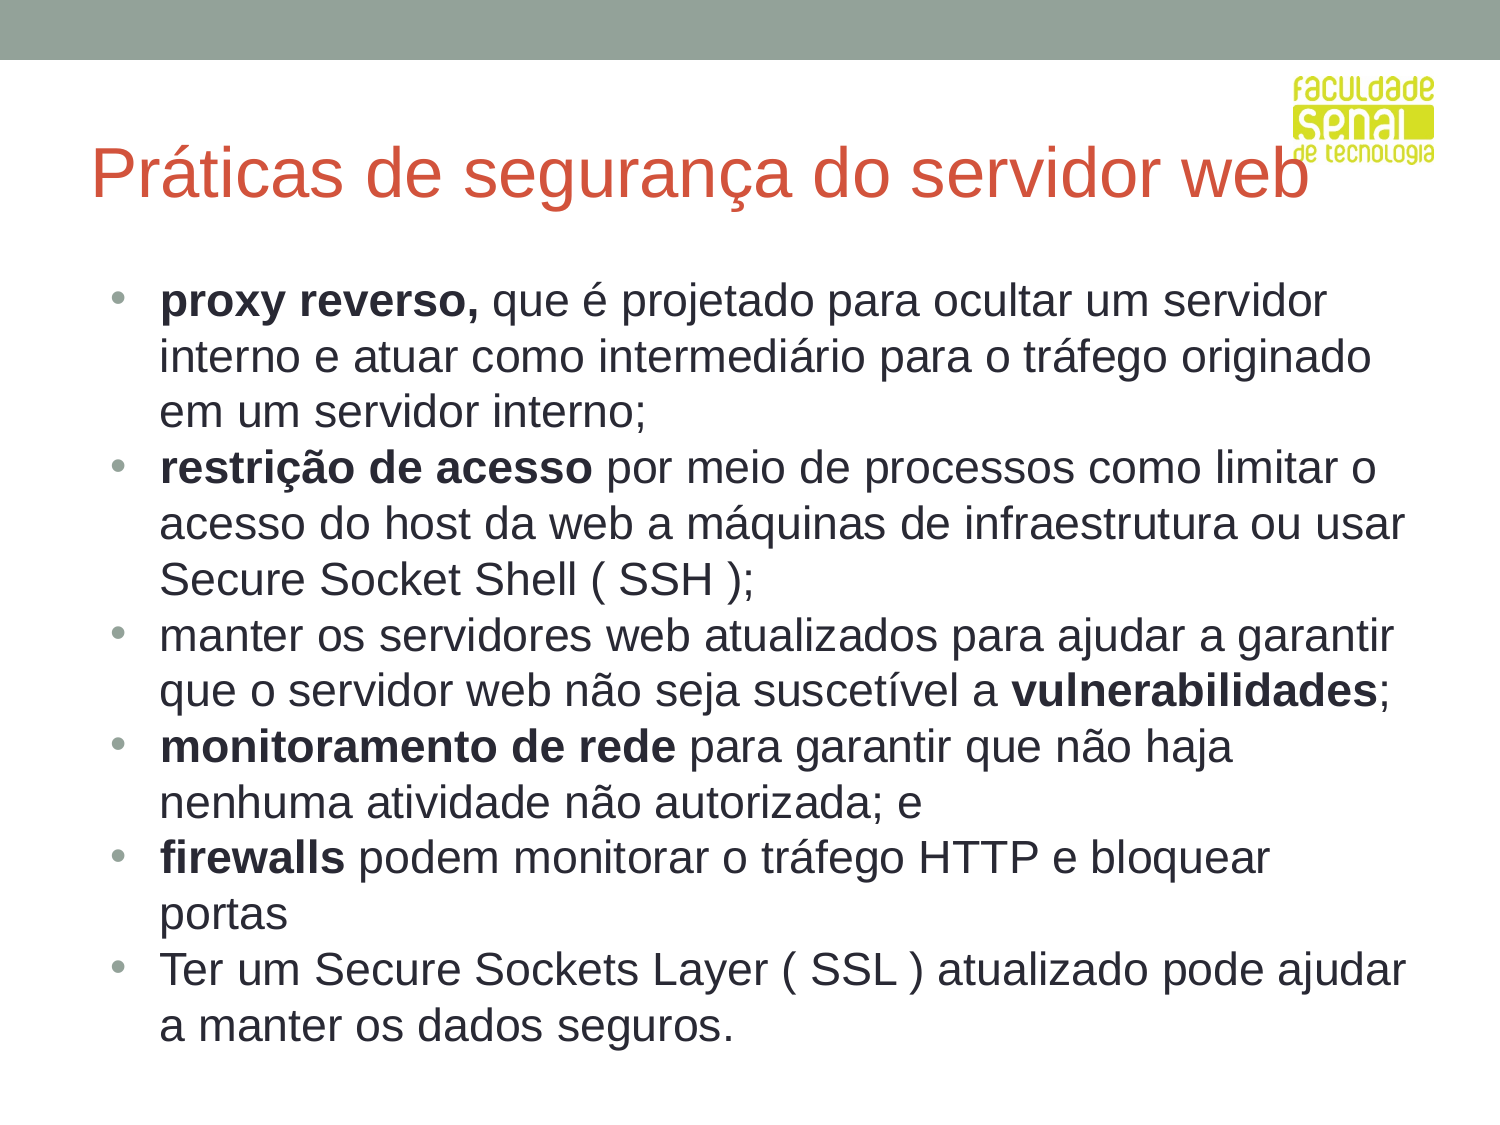

# Práticas de segurança do servidor web
proxy reverso, que é projetado para ocultar um servidor interno e atuar como intermediário para o tráfego originado em um servidor interno;
restrição de acesso por meio de processos como limitar o acesso do host da web a máquinas de infraestrutura ou usar Secure Socket Shell ( SSH );
manter os servidores web atualizados para ajudar a garantir que o servidor web não seja suscetível a vulnerabilidades;
monitoramento de rede para garantir que não haja nenhuma atividade não autorizada; e
firewalls podem monitorar o tráfego HTTP e bloquear portas
Ter um Secure Sockets Layer ( SSL ) atualizado pode ajudar a manter os dados seguros.